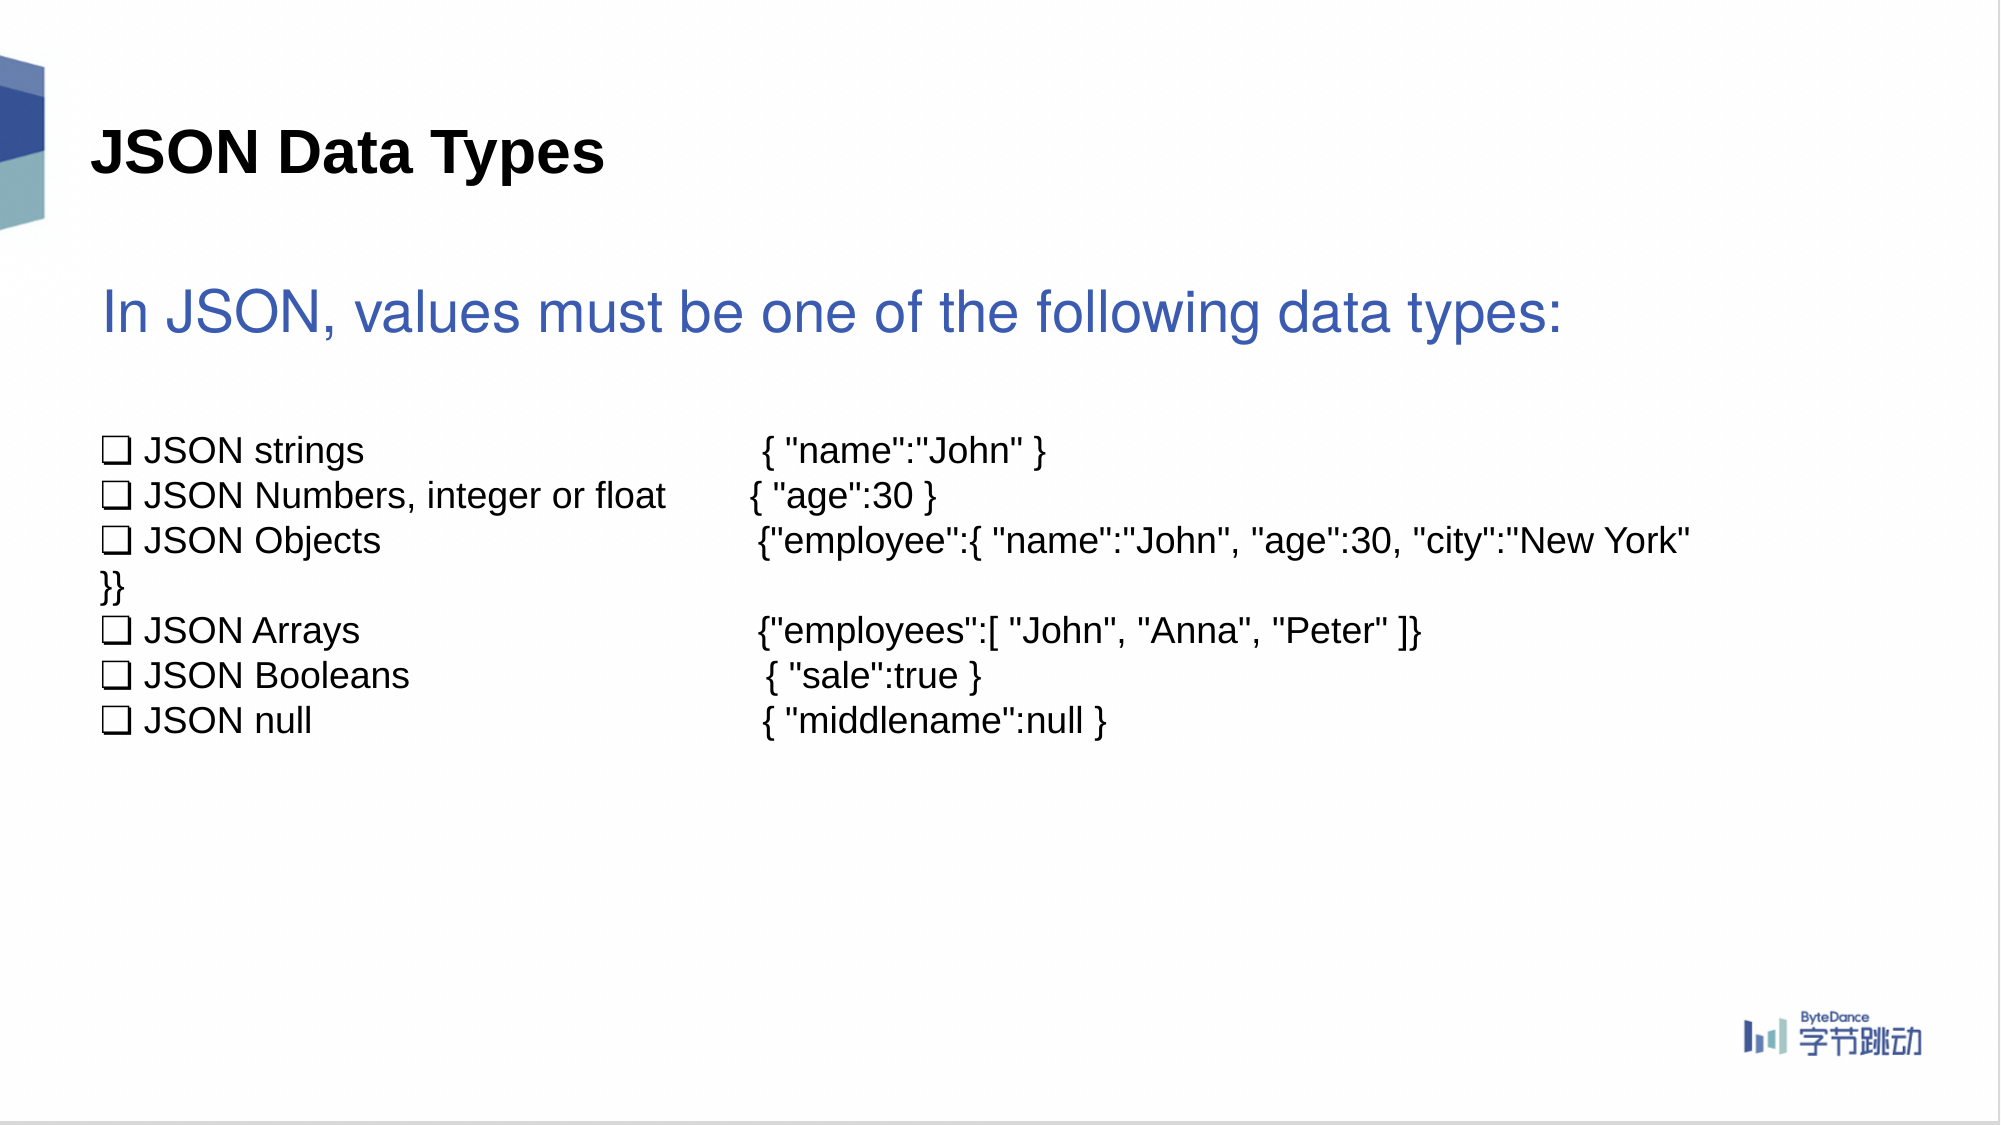

JSON Data Types
In JSON, values must be one of the following data types:
❏ JSON strings                                      { "name":"John" }
❏ JSON Numbers, integer or float        { "age":30 }
❏ JSON Objects                                    {"employee":{ "name":"John", "age":30, "city":"New York" }}
❏ JSON Arrays                                      {"employees":[ "John", "Anna", "Peter" ]}
❏ JSON Booleans                                  { "sale":true }
❏ JSON null                                           { "middlename":null }
17